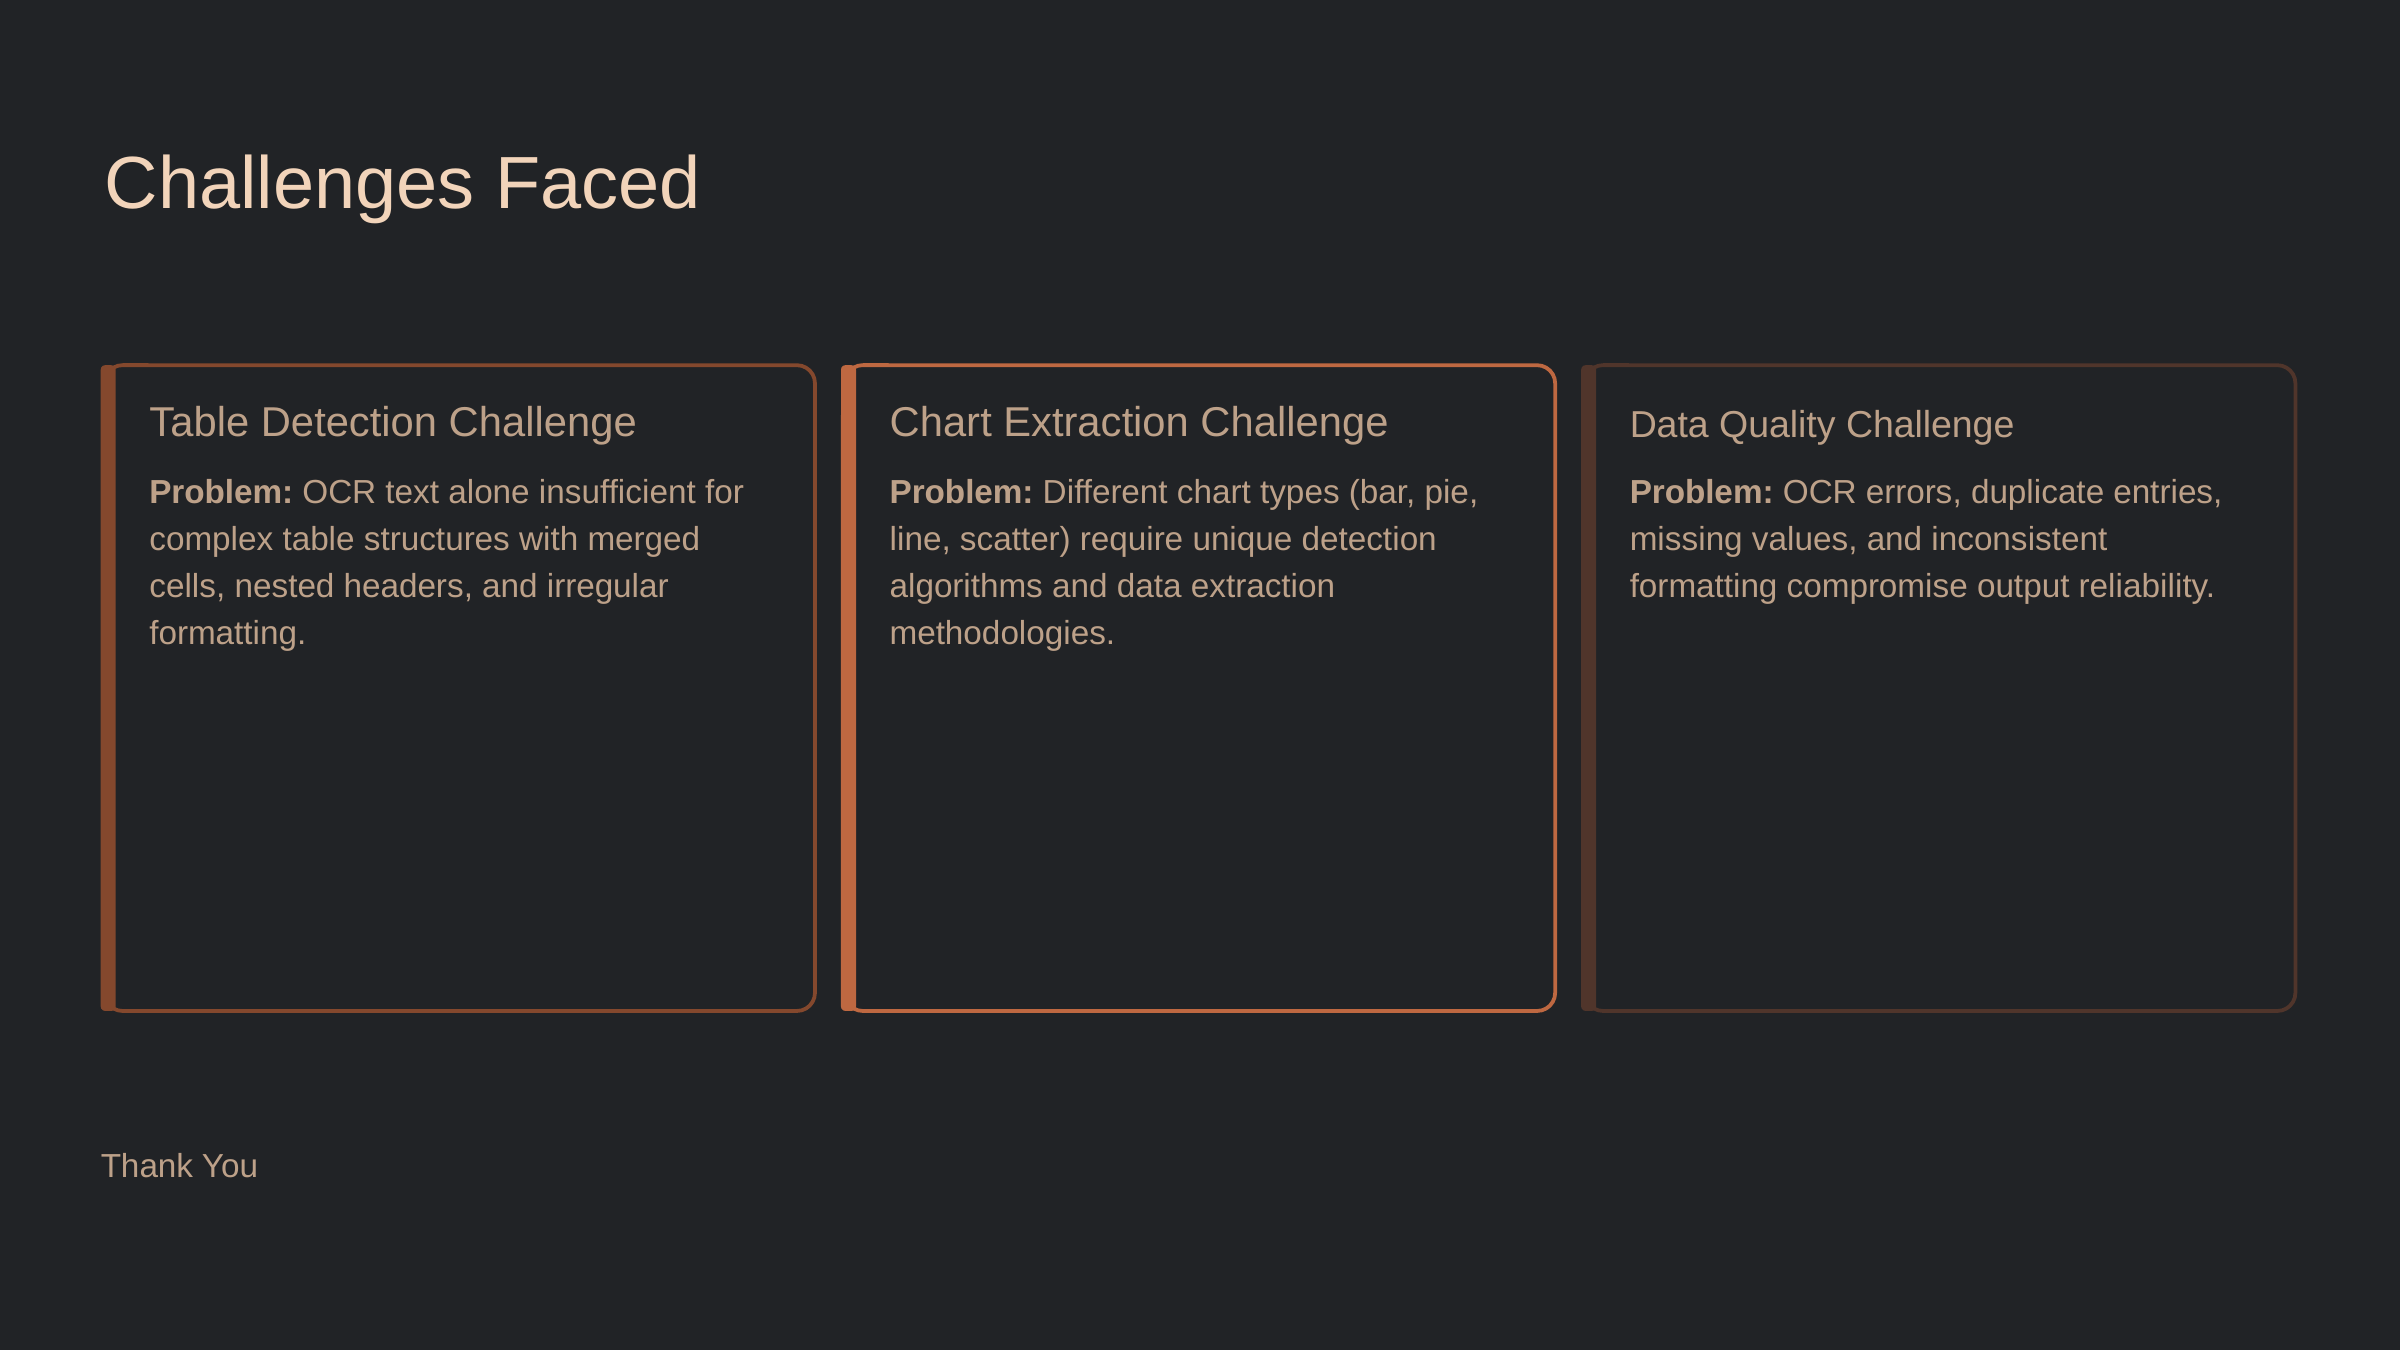

Challenges Faced

Table Detection Challenge
Chart Extraction Challenge
Data Quality Challenge
Problem: OCR text alone insufficient for complex table structures with merged cells, nested headers, and irregular formatting.
Problem: Different chart types (bar, pie, line, scatter) require unique detection algorithms and data extraction methodologies.
Problem: OCR errors, duplicate entries, missing values, and inconsistent formatting compromise output reliability.

Thank You